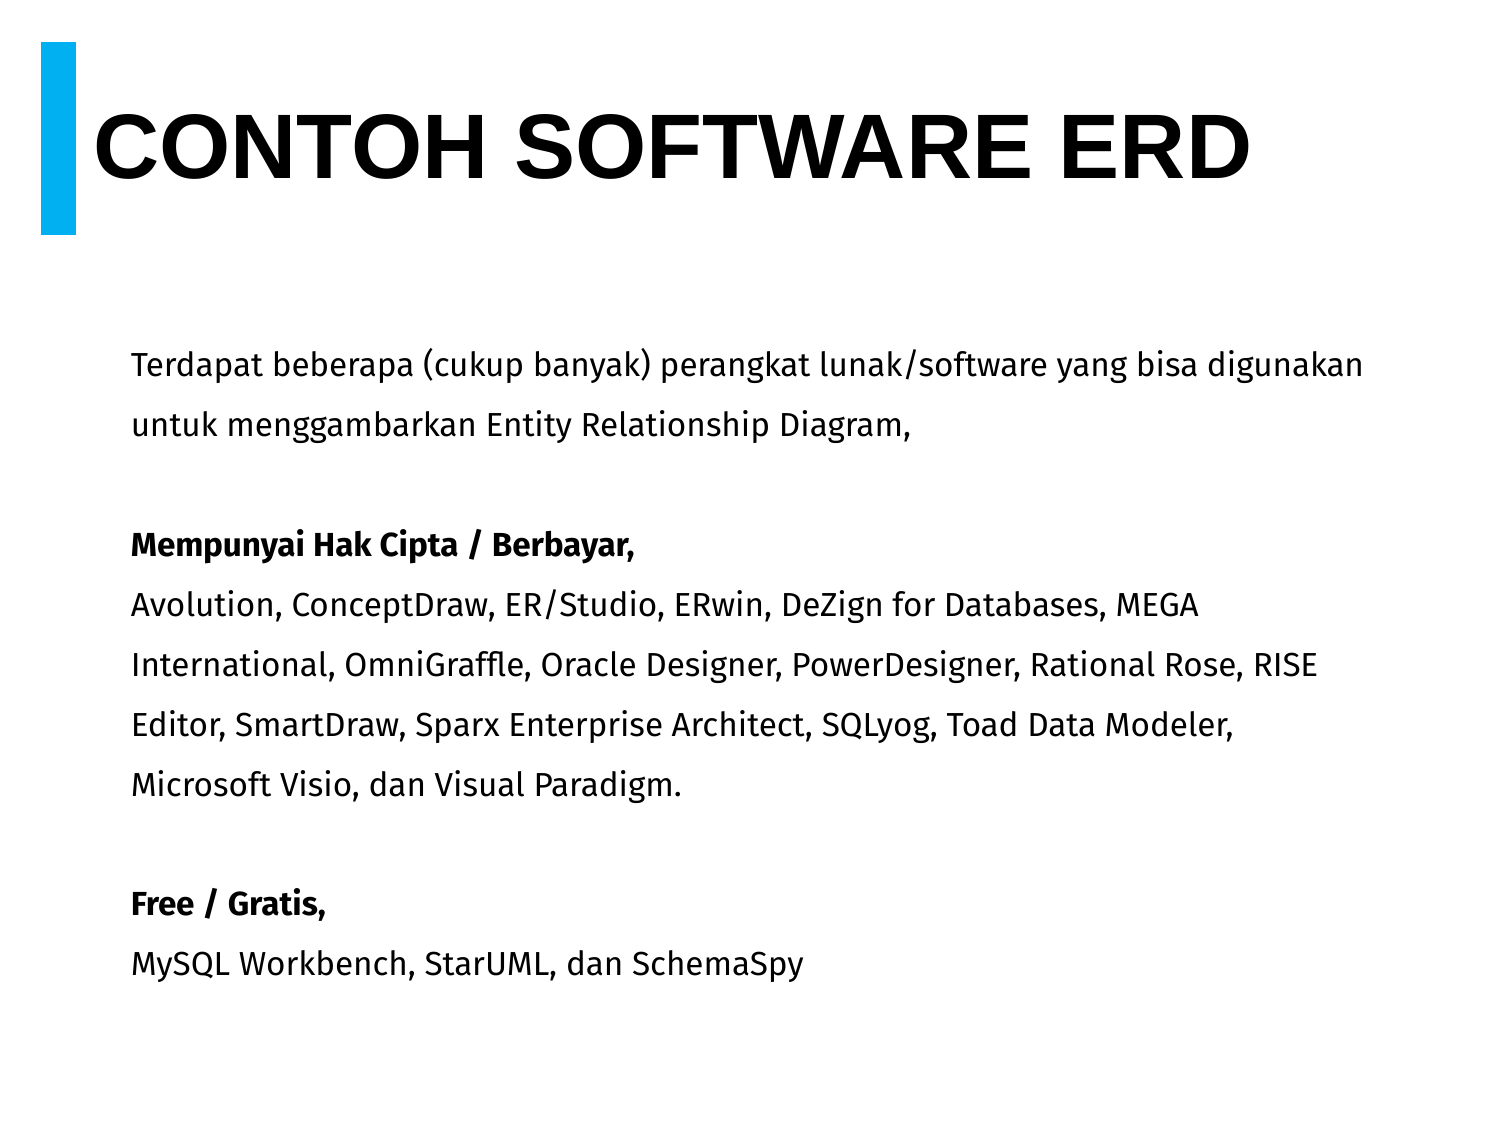

CONTOH SOFTWARE ERD
Terdapat beberapa (cukup banyak) perangkat lunak/software yang bisa digunakan untuk menggambarkan Entity Relationship Diagram,

Mempunyai Hak Cipta / Berbayar,
Avolution, ConceptDraw, ER/Studio, ERwin, DeZign for Databases, MEGA International, OmniGraffle, Oracle Designer, PowerDesigner, Rational Rose, RISE Editor, SmartDraw, Sparx Enterprise Architect, SQLyog, Toad Data Modeler, Microsoft Visio, dan Visual Paradigm.

Free / Gratis,
MySQL Workbench, StarUML, dan SchemaSpy